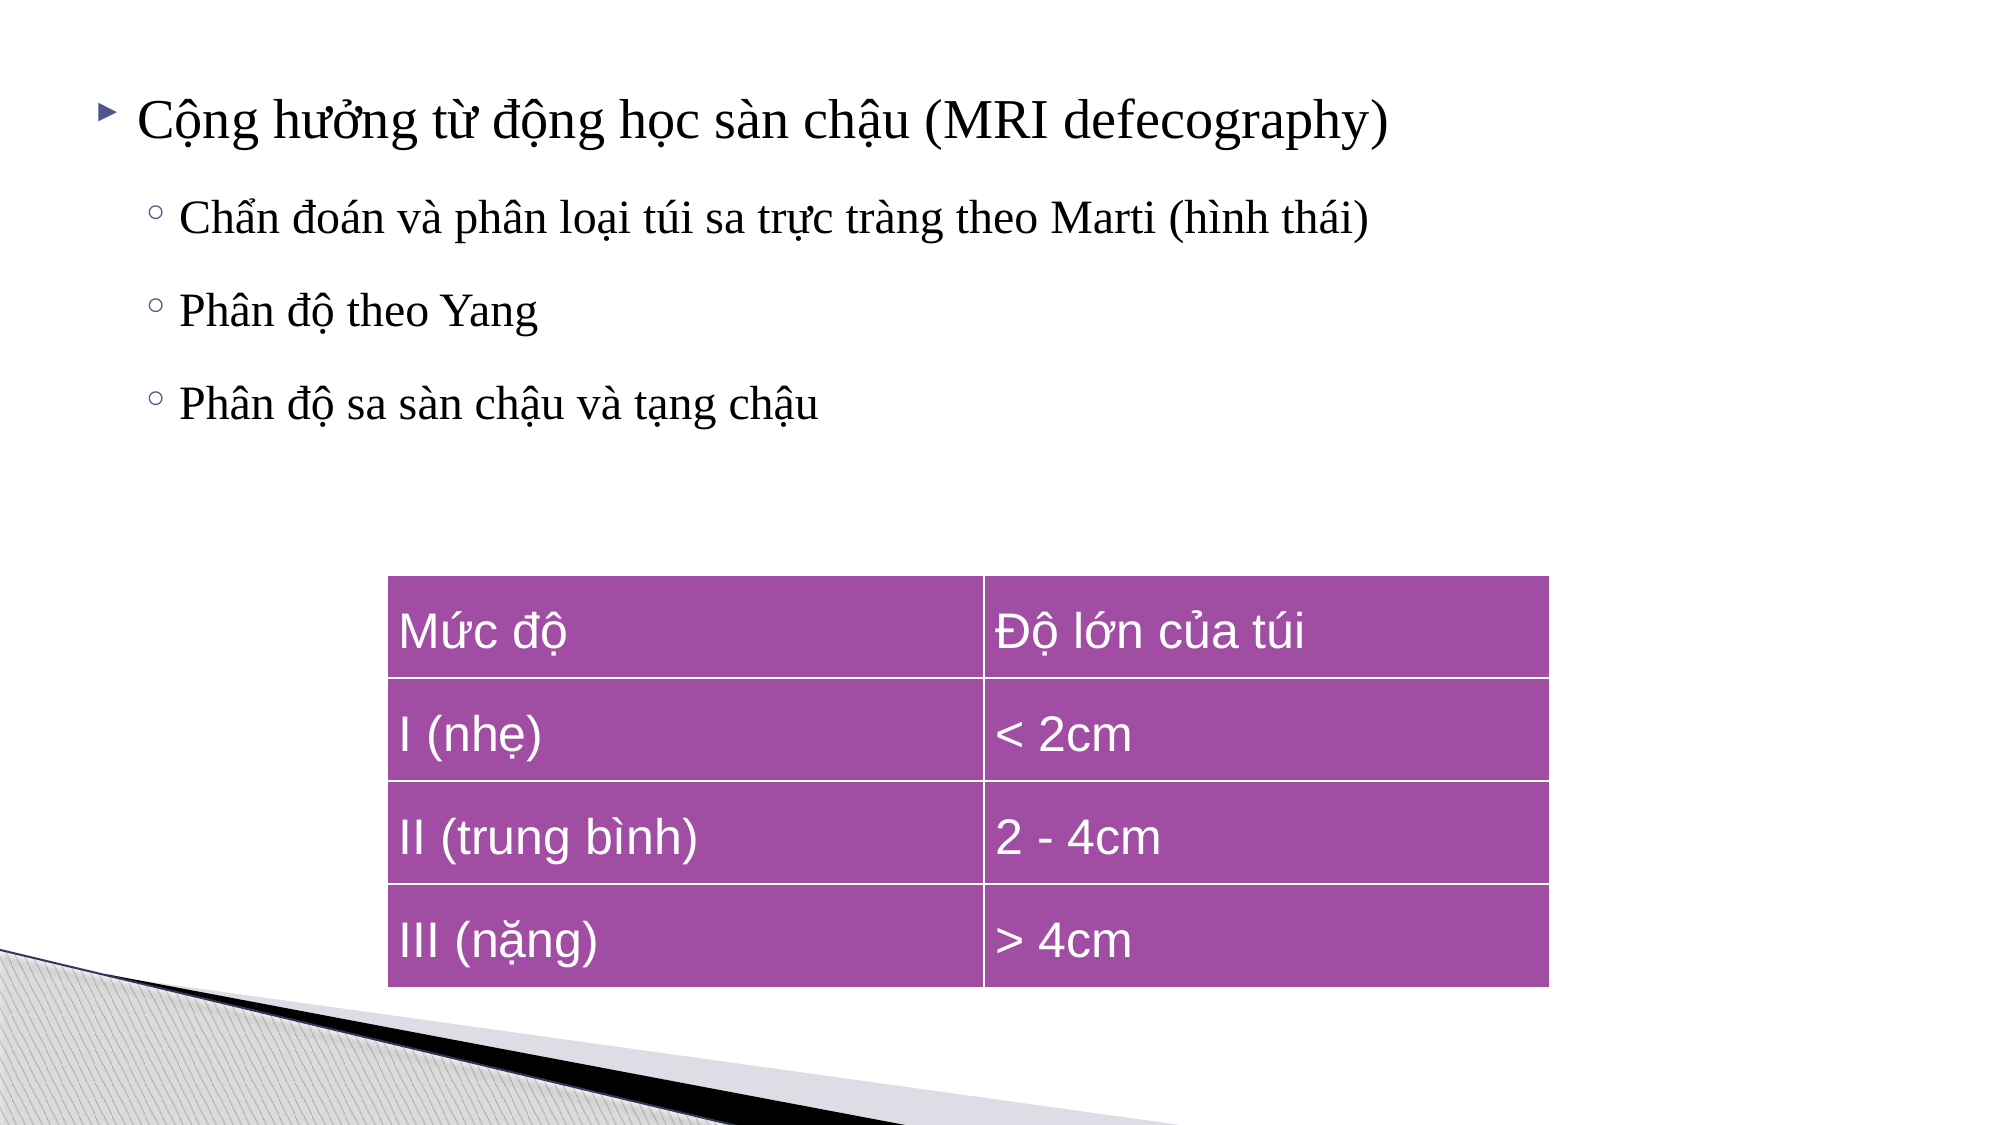

Cộng hưởng từ động học sàn chậu (MRI defecography)
Chẩn đoán và phân loại túi sa trực tràng theo Marti (hình thái)
Phân độ theo Yang
Phân độ sa sàn chậu và tạng chậu

| Mức độ | Độ lớn của túi |
| --- | --- |
| I (nhẹ) | < 2cm |
| II (trung bình) | 2 - 4cm |
| III (nặng) | > 4cm |